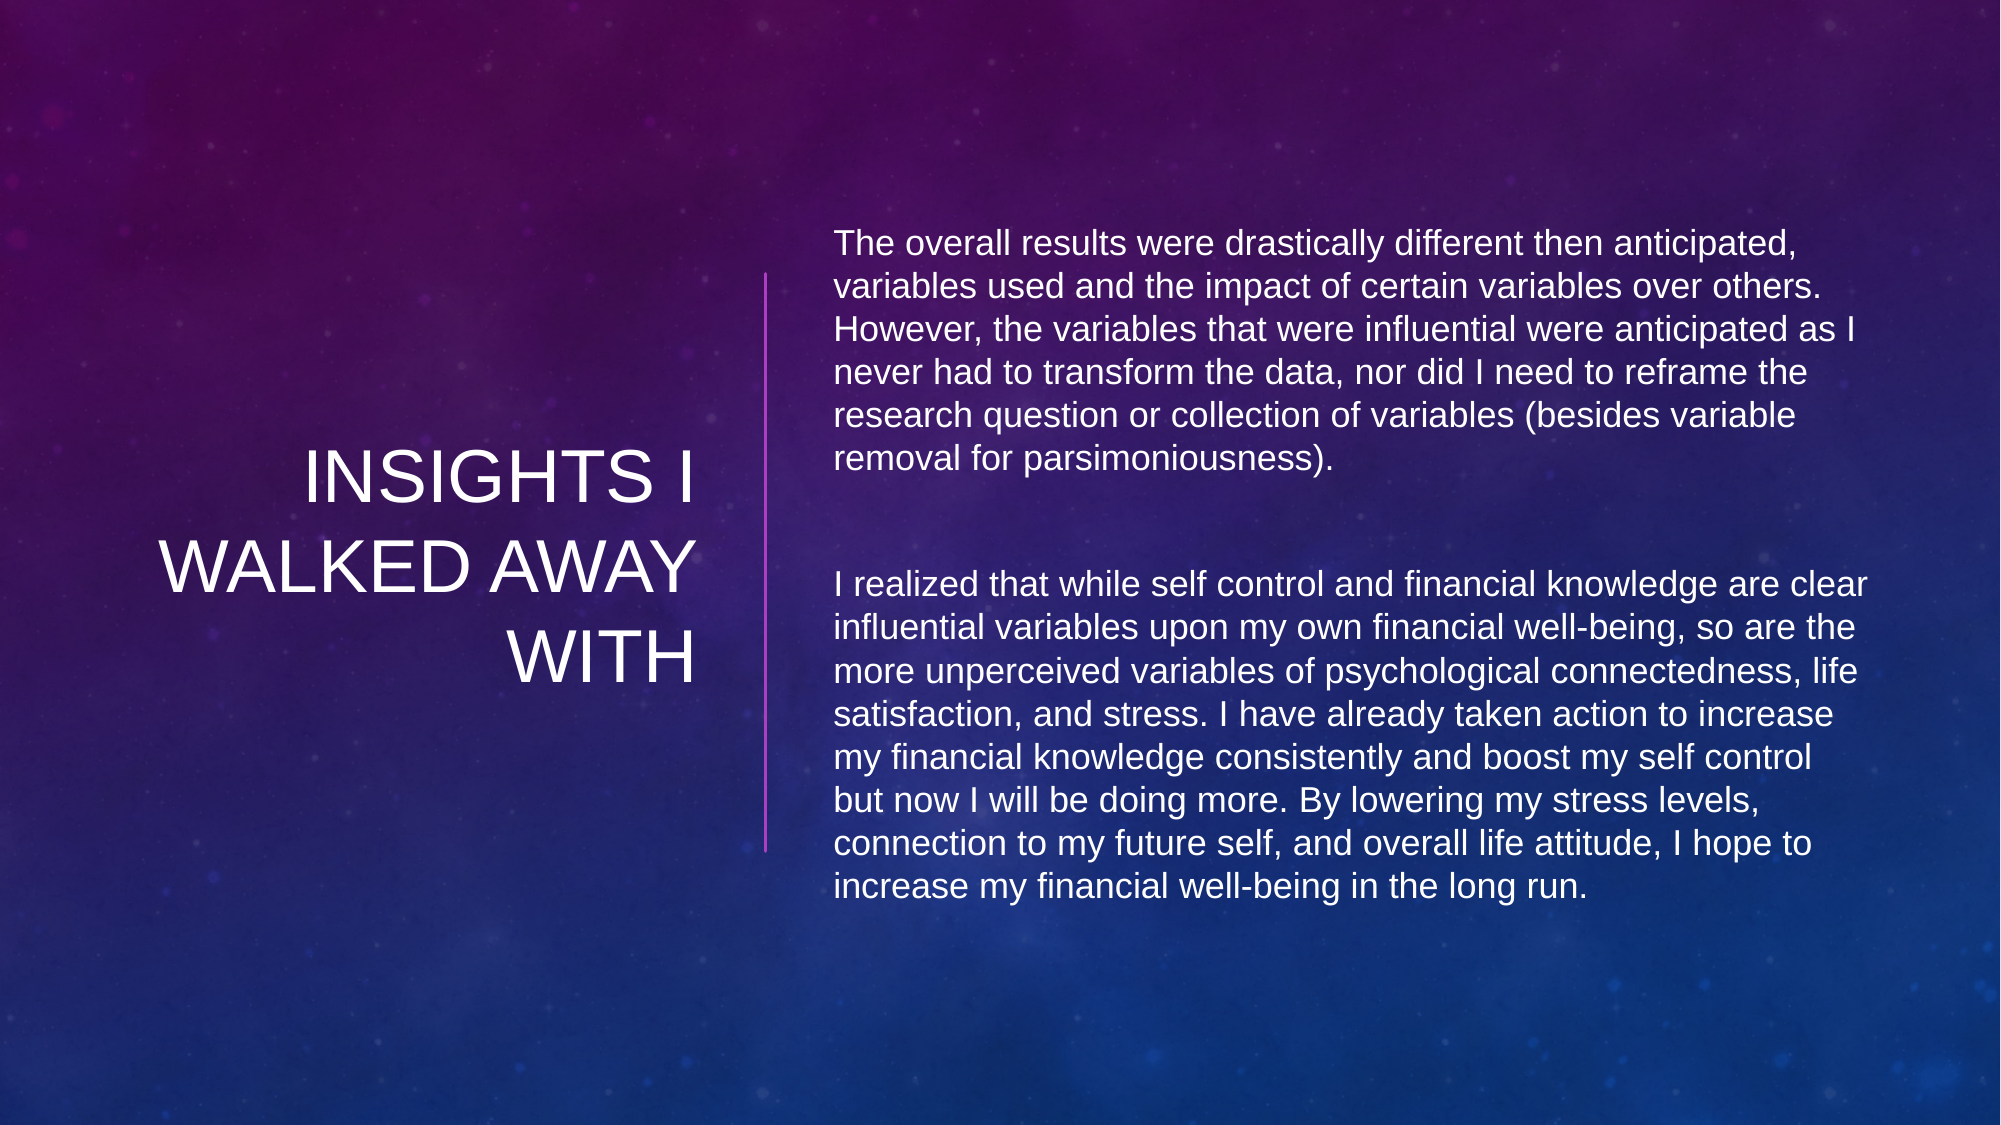

# Insights I walked away with
The overall results were drastically different then anticipated, variables used and the impact of certain variables over others. However, the variables that were influential were anticipated as I never had to transform the data, nor did I need to reframe the research question or collection of variables (besides variable removal for parsimoniousness).

I realized that while self control and financial knowledge are clear influential variables upon my own financial well-being, so are the more unperceived variables of psychological connectedness, life satisfaction, and stress. I have already taken action to increase my financial knowledge consistently and boost my self control but now I will be doing more. By lowering my stress levels, connection to my future self, and overall life attitude, I hope to increase my financial well-being in the long run.